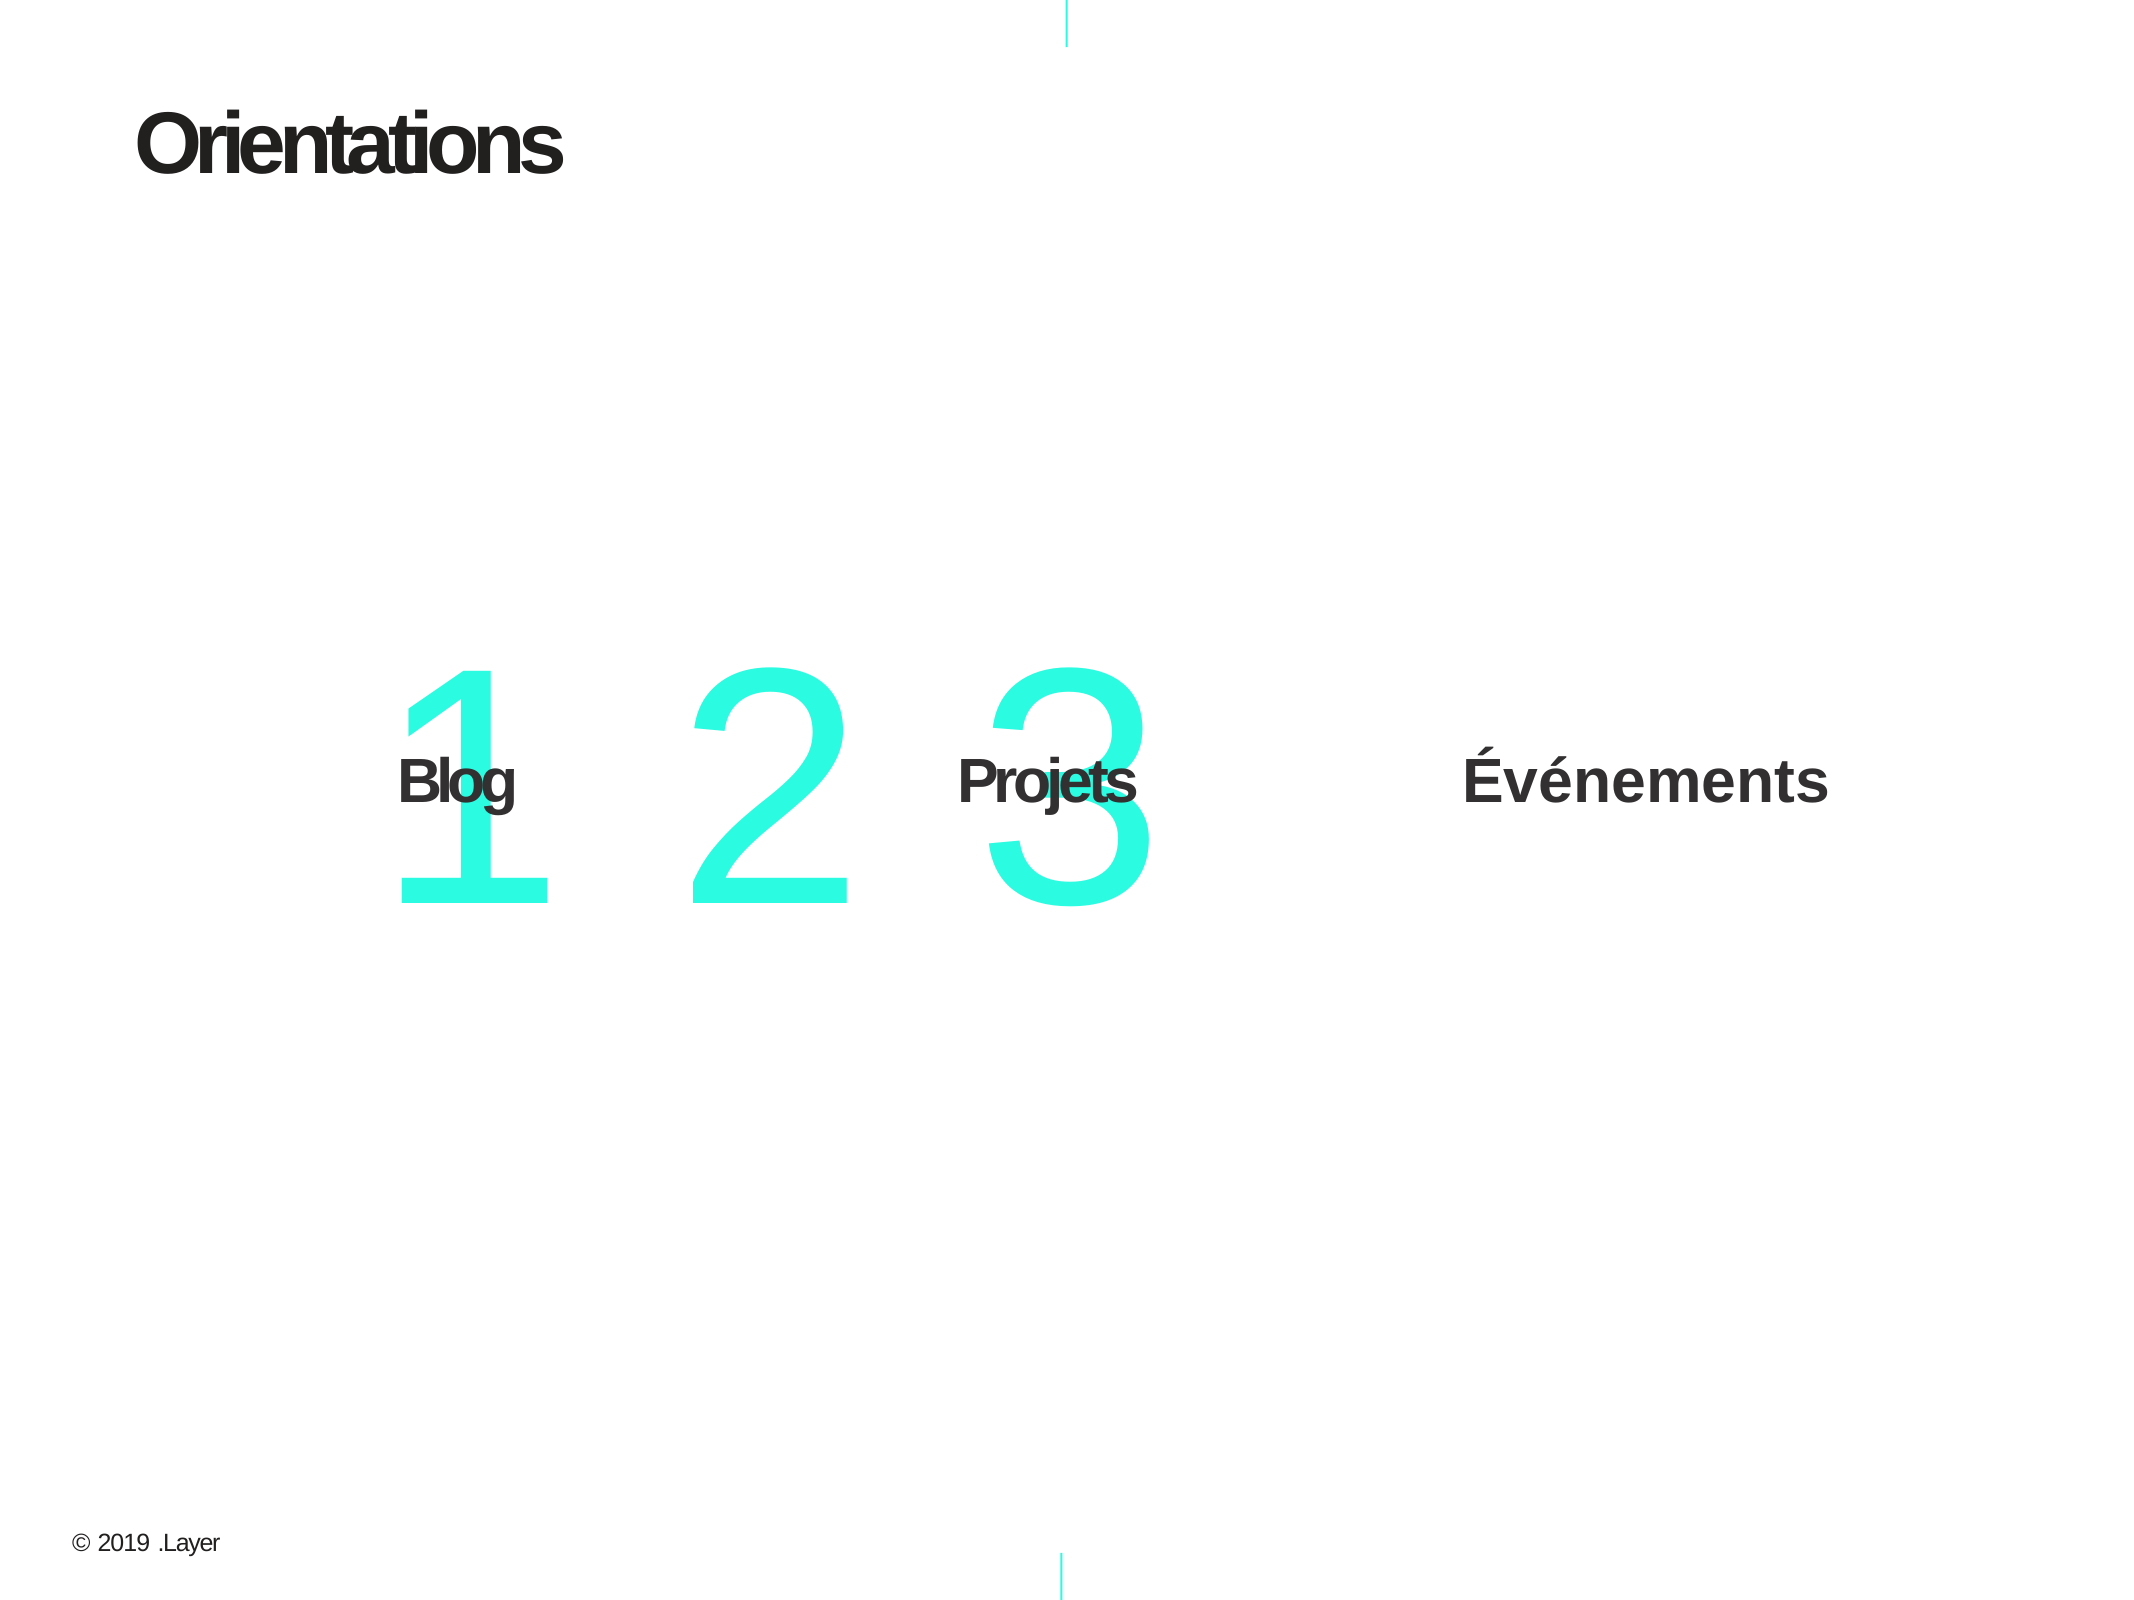

Orientations
1	2	3
Blog
Projets
Événements

© 2019 .Layer